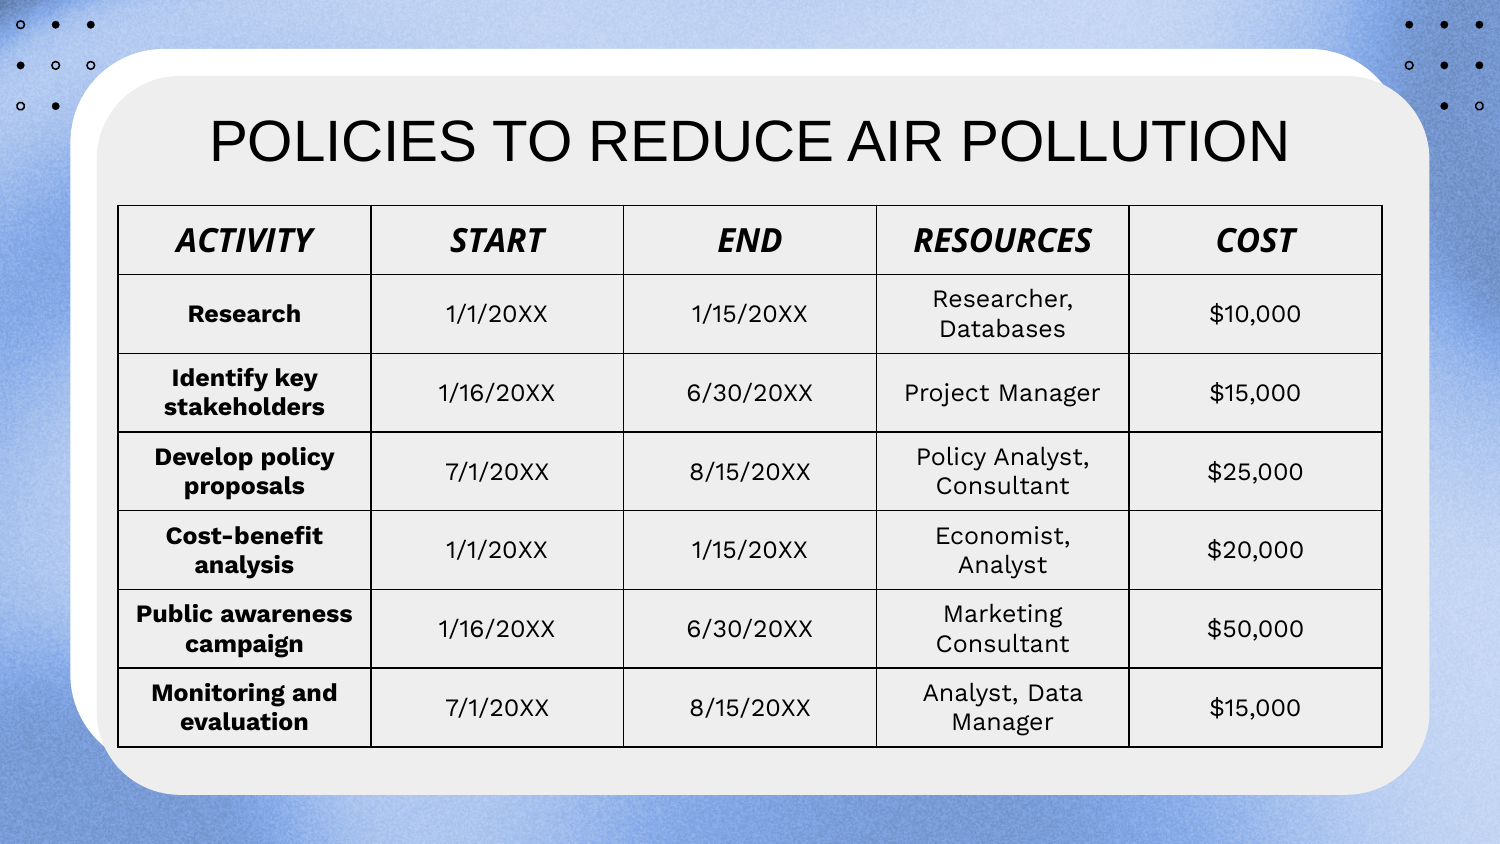

# POLICIES TO REDUCE AIR POLLUTION
| ACTIVITY | START | END | RESOURCES | COST |
| --- | --- | --- | --- | --- |
| Research | 1/1/20XX | 1/15/20XX | Researcher, Databases | $10,000 |
| Identify key stakeholders | 1/16/20XX | 6/30/20XX | Project Manager | $15,000 |
| Develop policy proposals | 7/1/20XX | 8/15/20XX | Policy Analyst, Consultant | $25,000 |
| Cost-benefit analysis | 1/1/20XX | 1/15/20XX | Economist, Analyst | $20,000 |
| Public awareness campaign | 1/16/20XX | 6/30/20XX | Marketing Consultant | $50,000 |
| Monitoring and evaluation | 7/1/20XX | 8/15/20XX | Analyst, Data Manager | $15,000 |